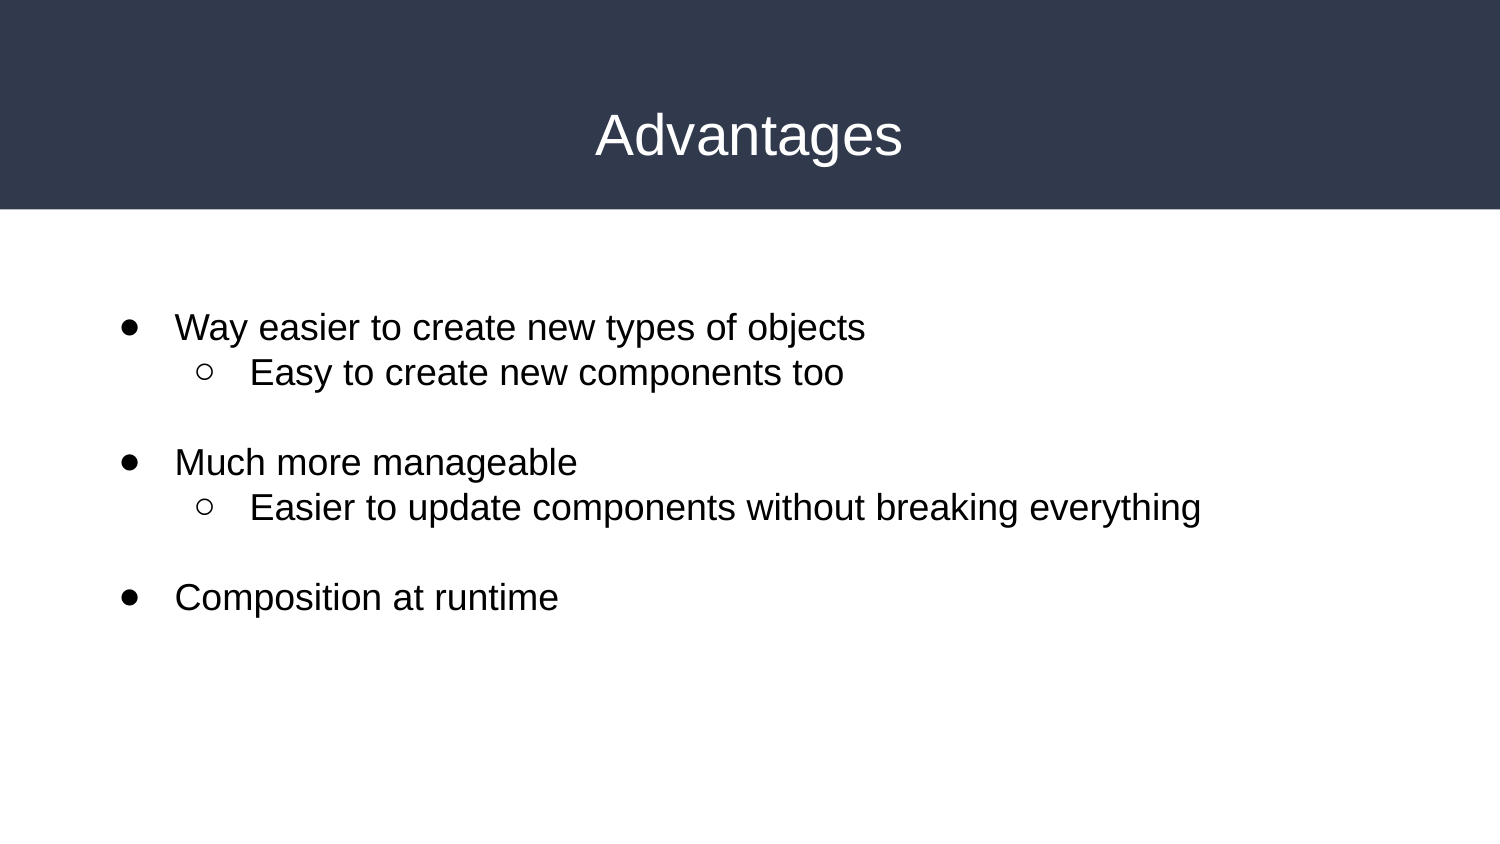

# Advantages
Way easier to create new types of objects
Easy to create new components too
Much more manageable
Easier to update components without breaking everything

Composition at runtime